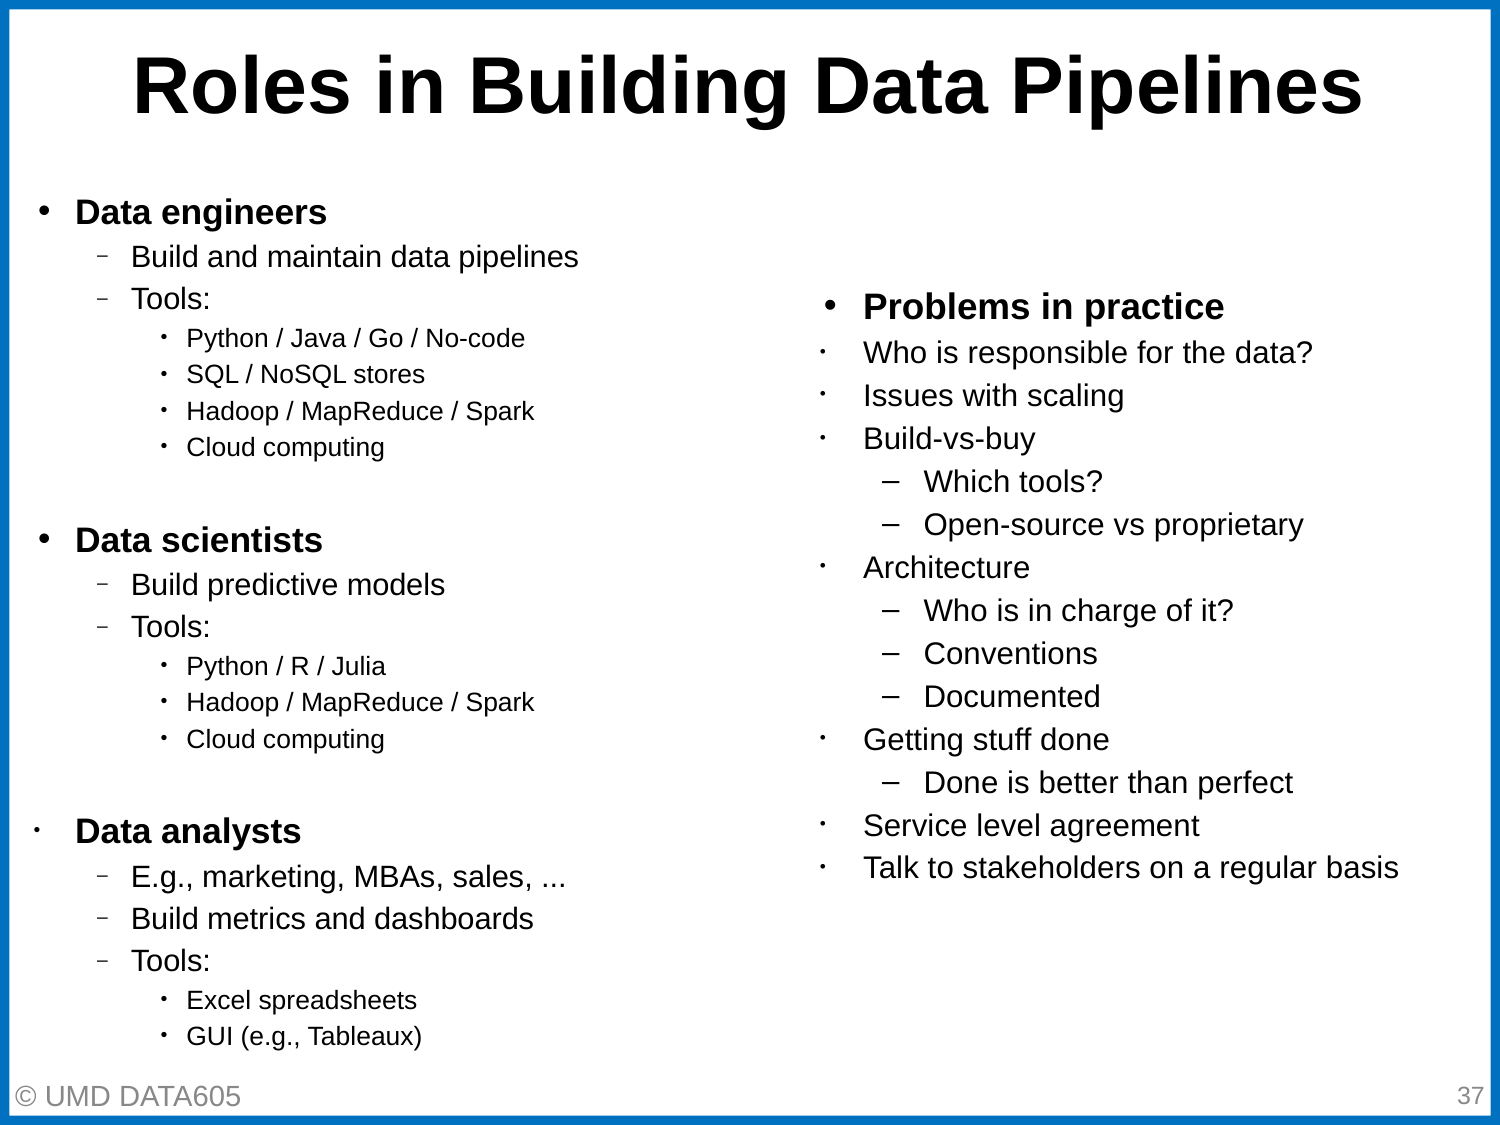

# Roles in Building Data Pipelines
Data engineers
Build and maintain data pipelines
Tools:
Python / Java / Go / No-code
SQL / NoSQL stores
Hadoop / MapReduce / Spark
Cloud computing

Data scientists
Build predictive models
Tools:
Python / R / Julia
Hadoop / MapReduce / Spark
Cloud computing

Data analysts
E.g., marketing, MBAs, sales, ...
Build metrics and dashboards
Tools:
Excel spreadsheets
GUI (e.g., Tableaux)
Problems in practice
Who is responsible for the data?
Issues with scaling
Build-vs-buy
Which tools?
Open-source vs proprietary
Architecture
Who is in charge of it?
Conventions
Documented
Getting stuff done
Done is better than perfect
Service level agreement
Talk to stakeholders on a regular basis
37